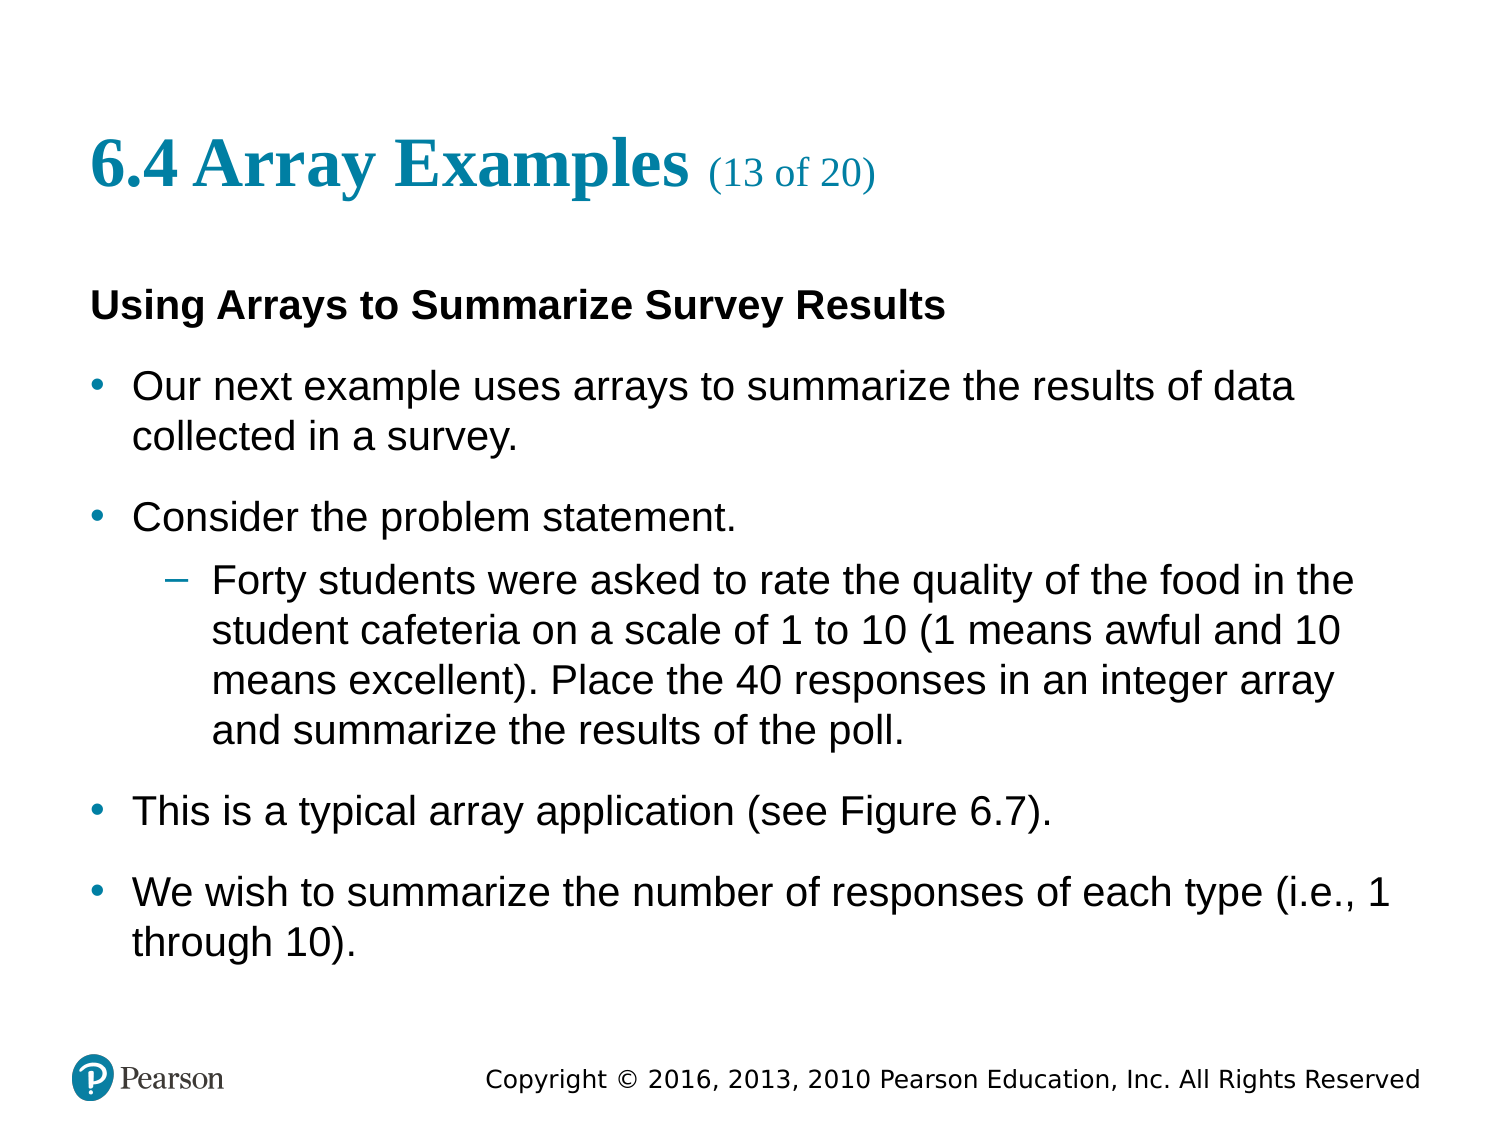

# 6.4 Array Examples (13 of 20)
Using Arrays to Summarize Survey Results
Our next example uses arrays to summarize the results of data collected in a survey.
Consider the problem statement.
Forty students were asked to rate the quality of the food in the student cafeteria on a scale of 1 to 10 (1 means awful and 10 means excellent). Place the 40 responses in an integer array and summarize the results of the poll.
This is a typical array application (see Figure 6.7).
We wish to summarize the number of responses of each type (i.e., 1 through 10).